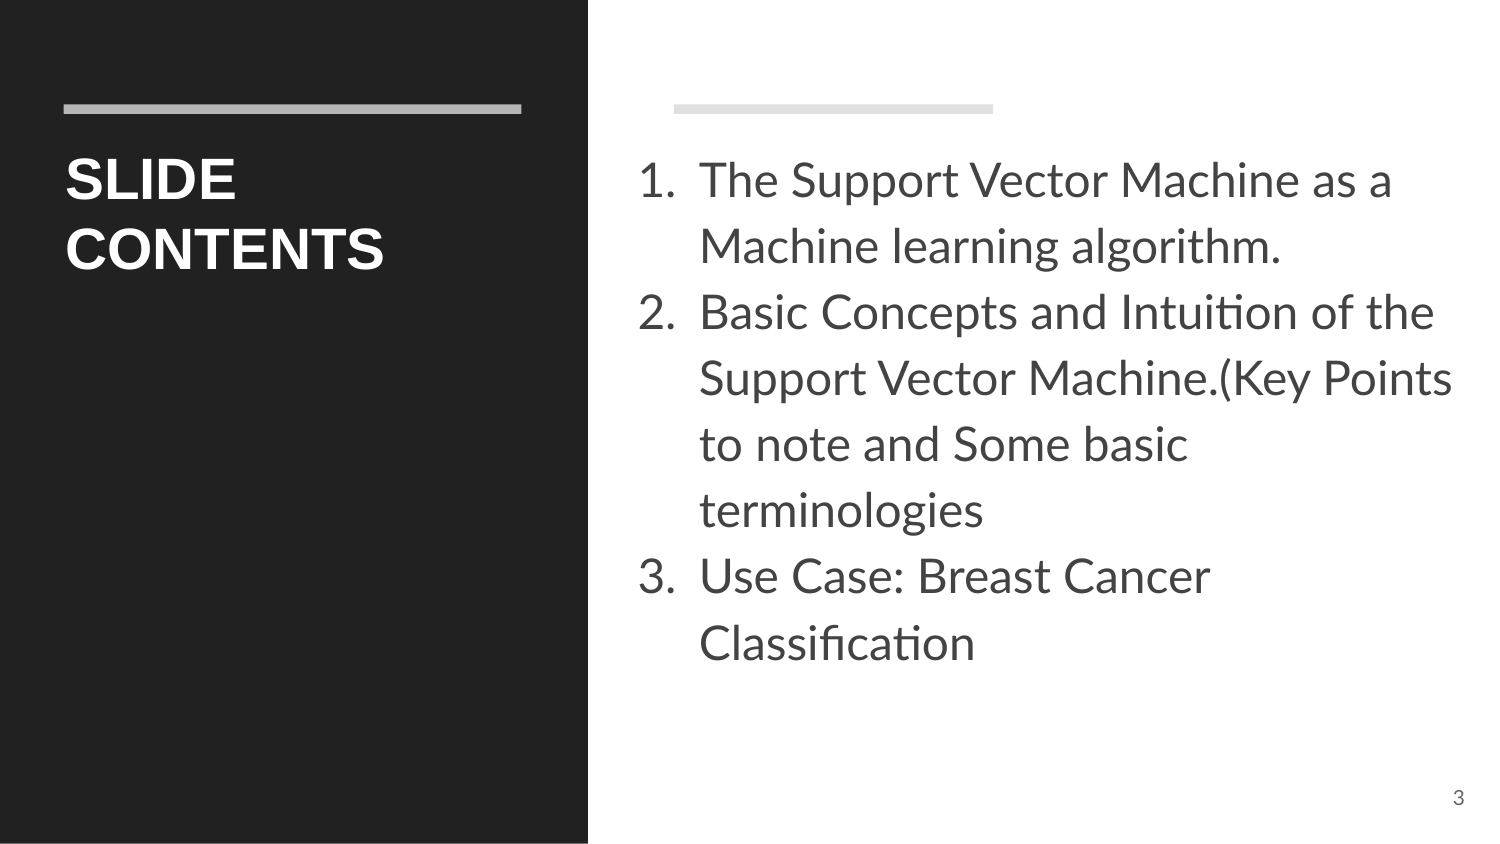

# SLIDE CONTENTS

The Support Vector Machine as a Machine learning algorithm.
Basic Concepts and Intuition of the Support Vector Machine.(Key Points to note and Some basic terminologies
Use Case: Breast Cancer Classification
3